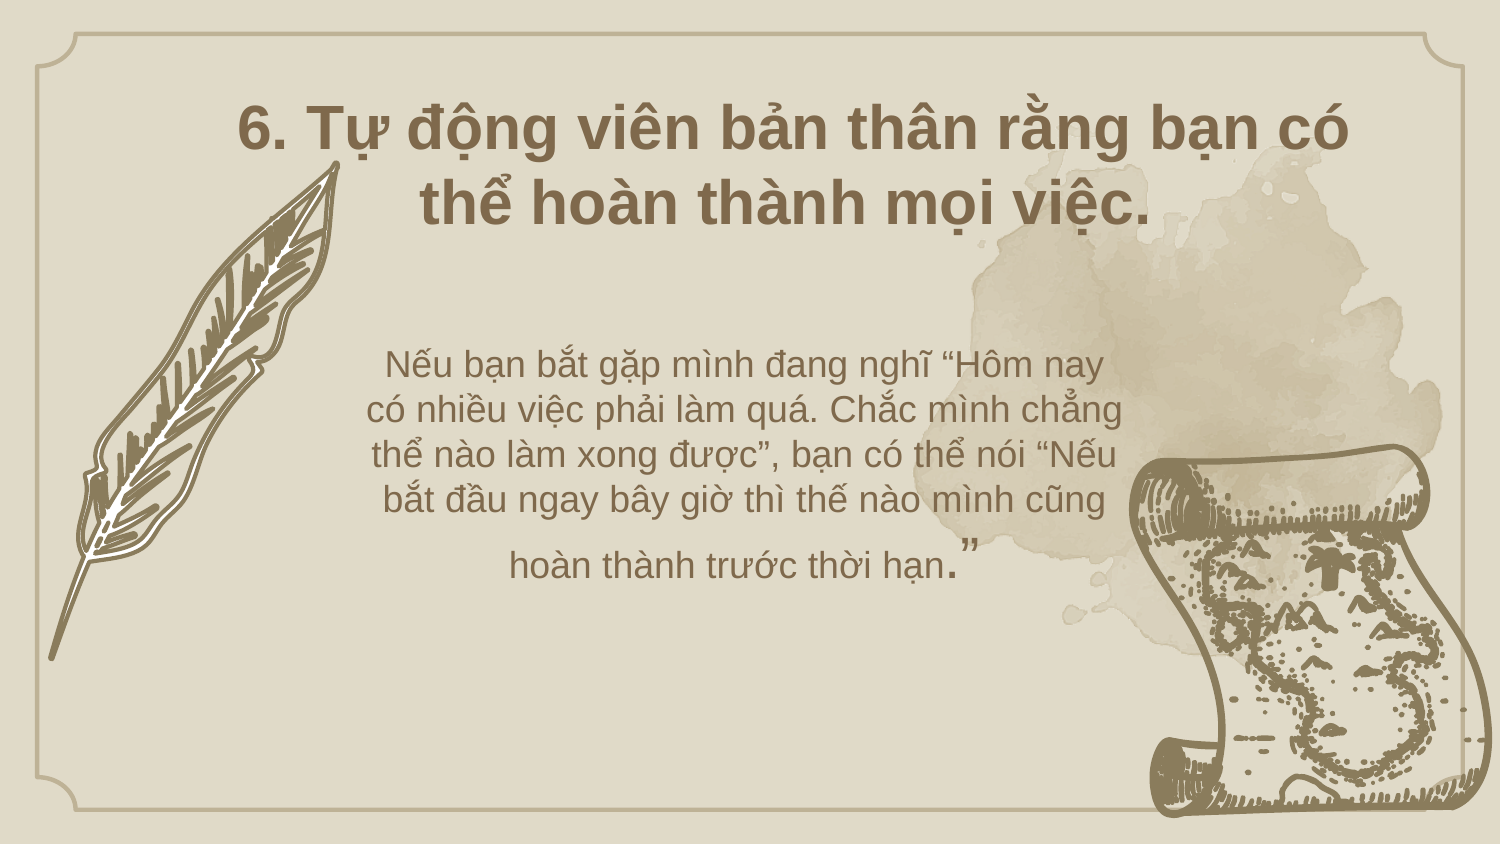

6. Tự động viên bản thân rằng bạn có thể hoàn thành mọi việc.

Nếu bạn bắt gặp mình đang nghĩ “Hôm nay có nhiều việc phải làm quá. Chắc mình chẳng thể nào làm xong được”, bạn có thể nói “Nếu bắt đầu ngay bây giờ thì thế nào mình cũng hoàn thành trước thời hạn.”